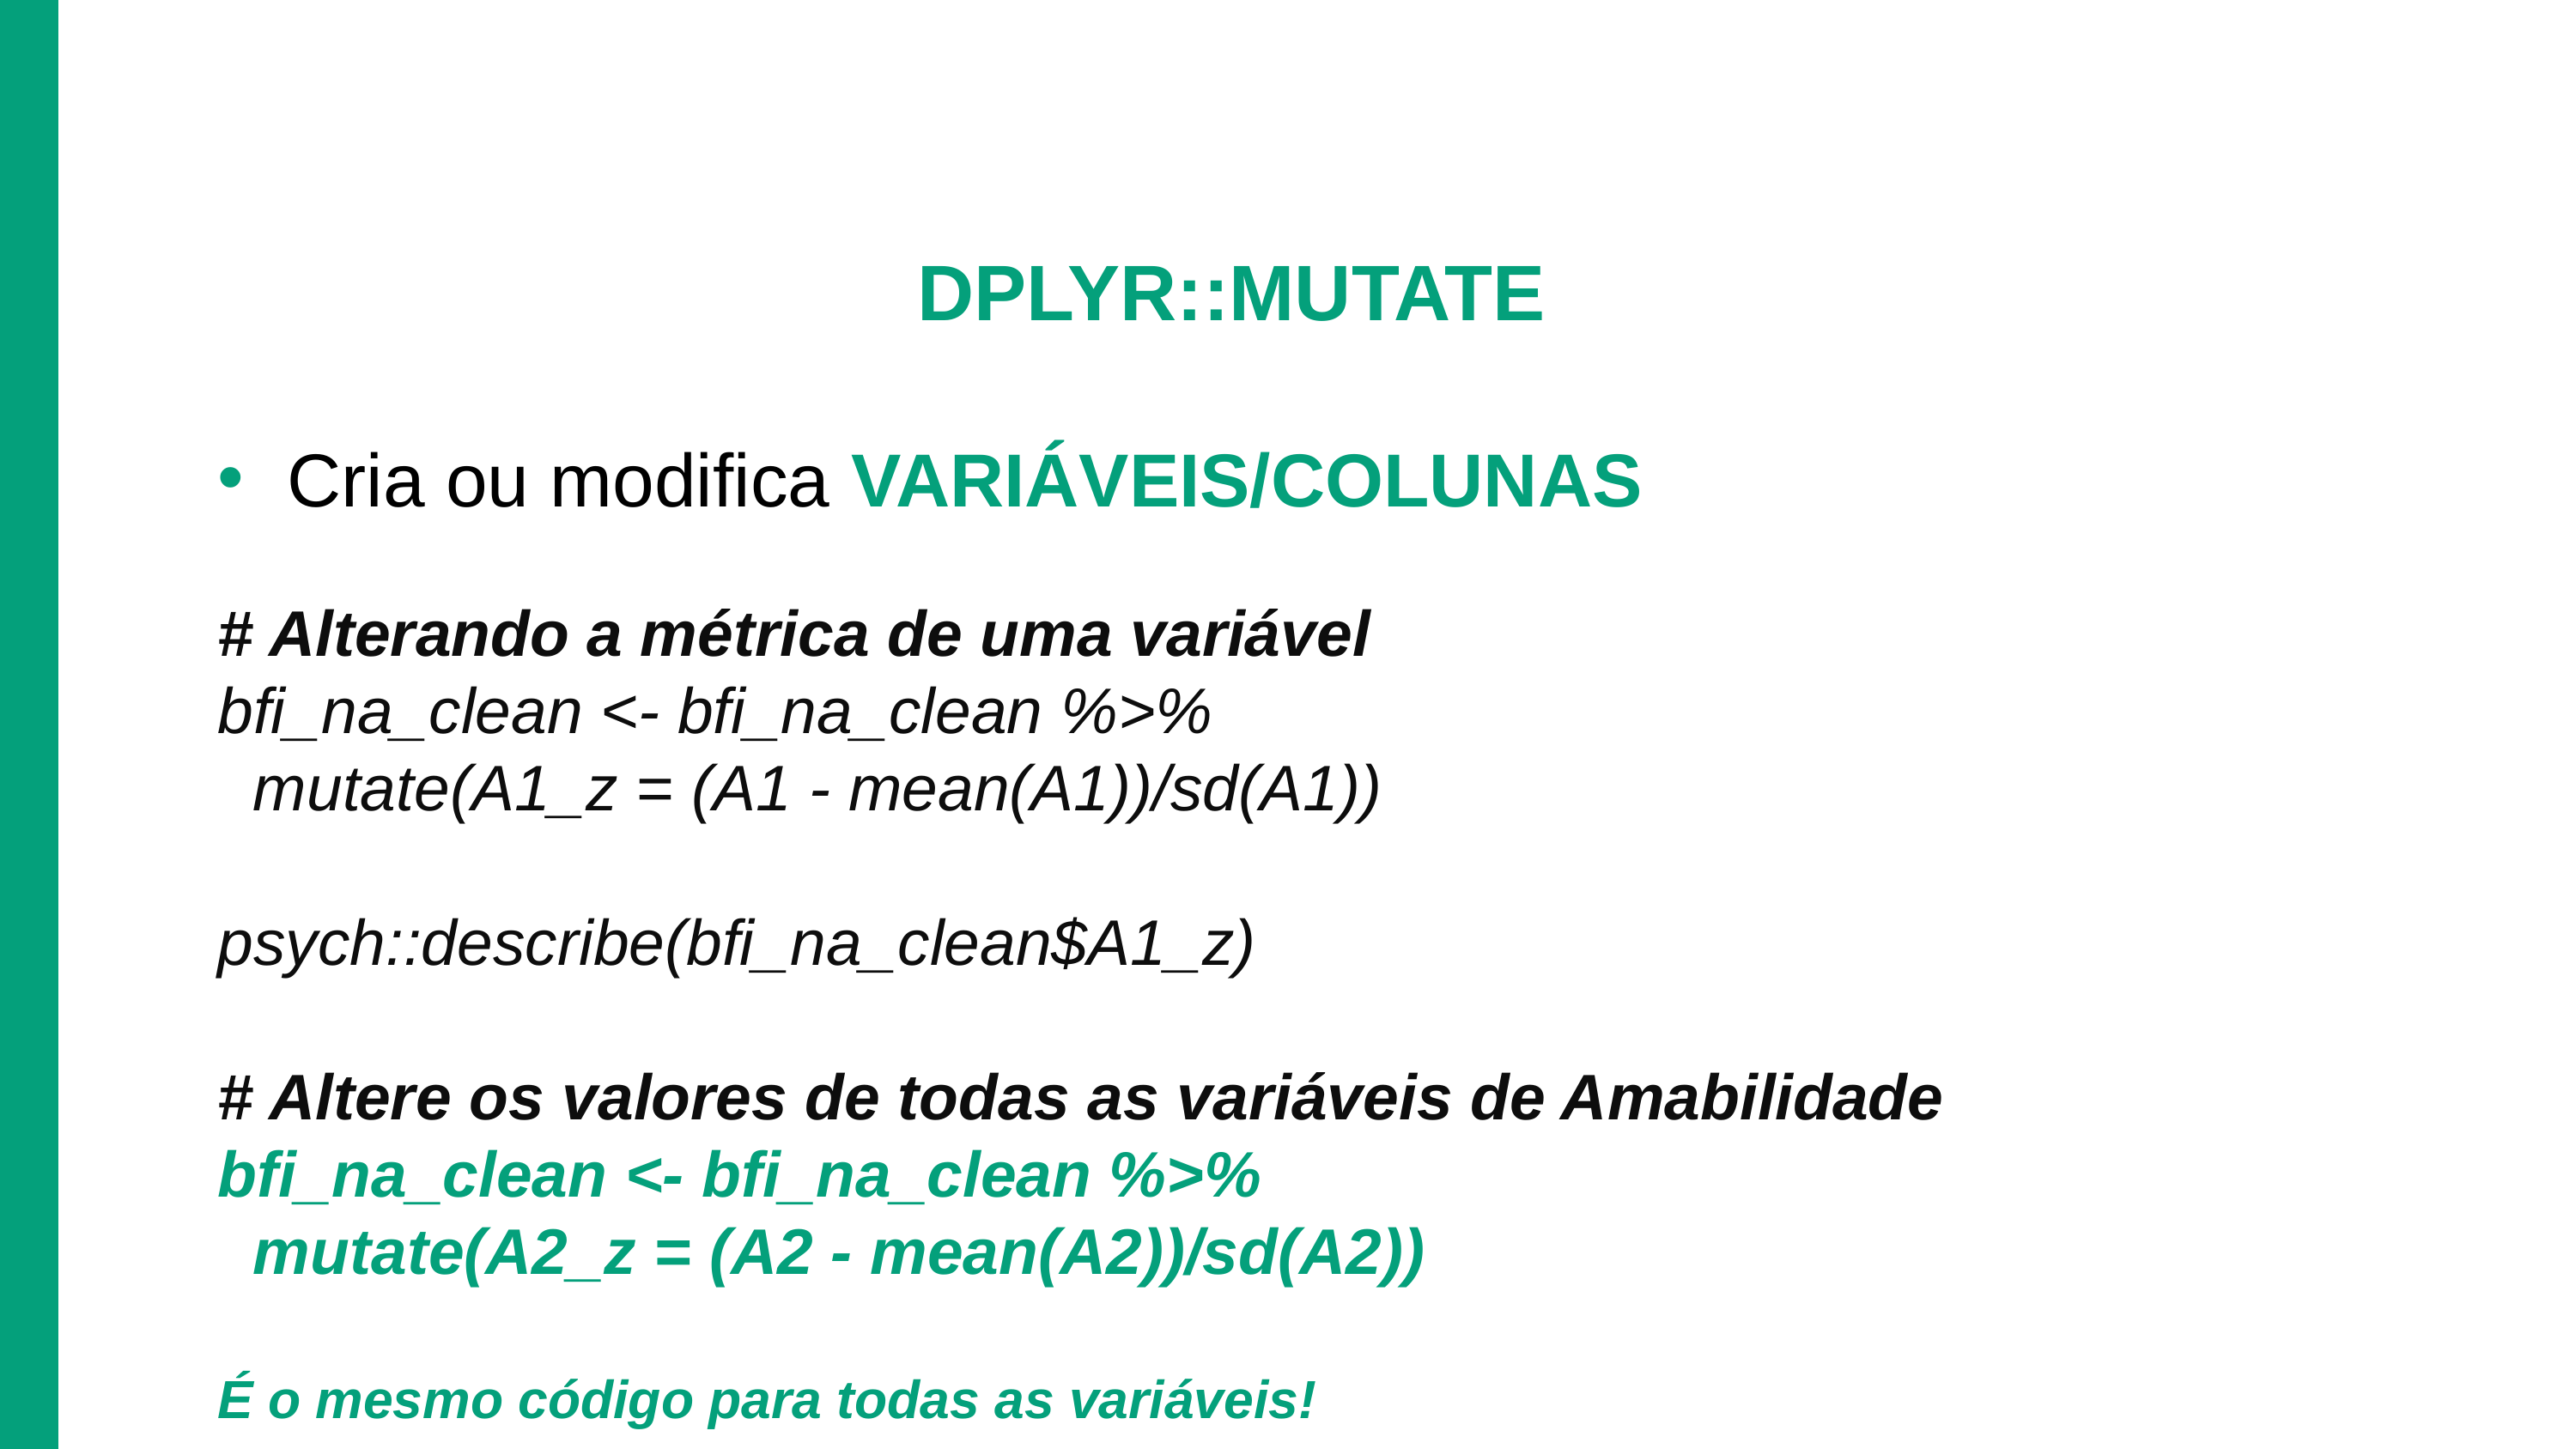

# DPLYR::MUTATE
 Cria ou modifica VARIÁVEIS/COLUNAS
# Alterando a métrica de uma variável
bfi_na_clean <- bfi_na_clean %>%
  mutate(A1_z = (A1 - mean(A1))/sd(A1))

psych::describe(bfi_na_clean$A1_z)

# Altere os valores de todas as variáveis de Amabilidade
bfi_na_clean <- bfi_na_clean %>%
  mutate(A2_z = (A2 - mean(A2))/sd(A2))

É o mesmo código para todas as variáveis!